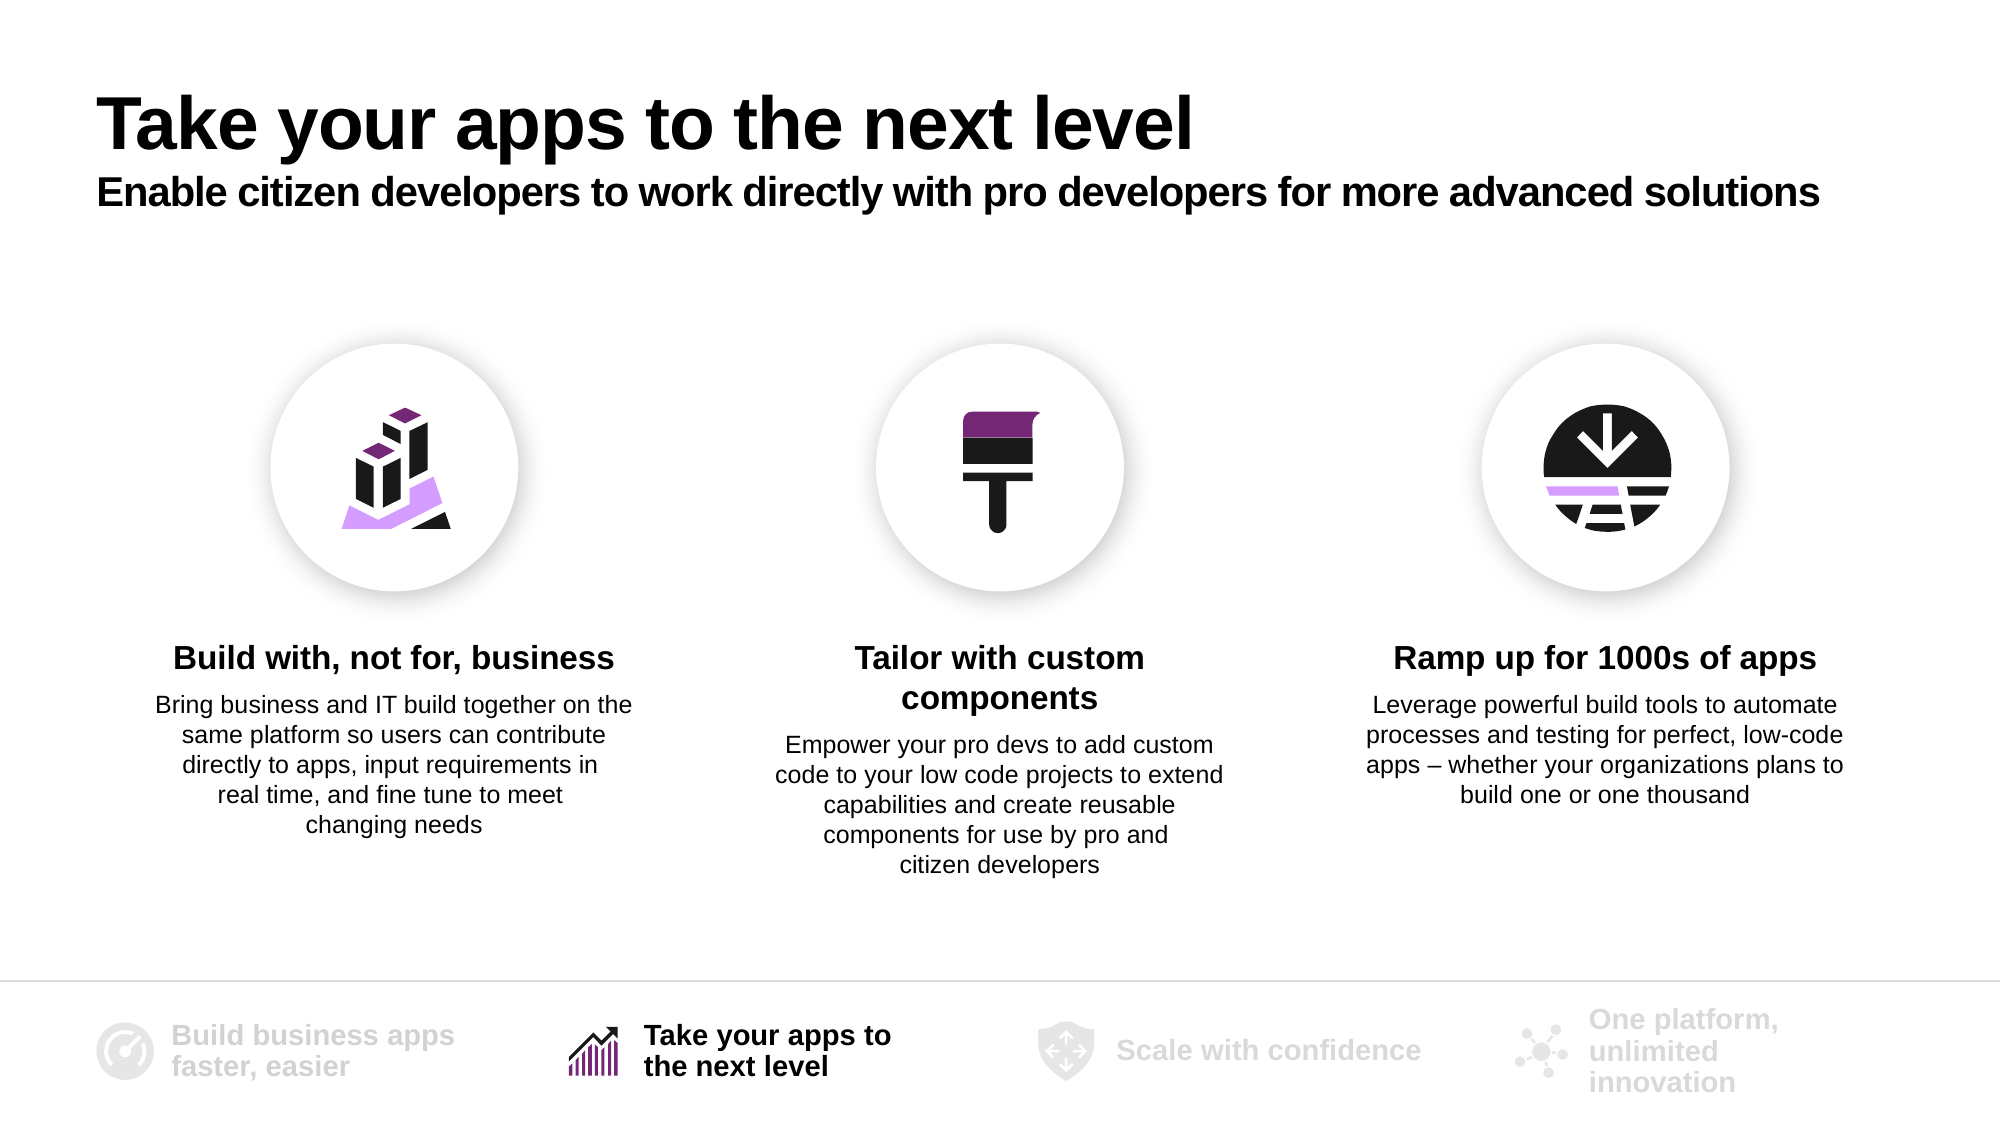

# Take your apps to the next level Enable citizen developers to work directly with pro developers for more advanced solutions

Build with, not for, business
Bring business and IT build together on the same platform so users can contribute directly to apps, input requirements in
real time, and fine tune to meet
changing needs

Tailor with custom components
Empower your pro devs to add custom code to your low code projects to extend capabilities and create reusable components for use by pro and
citizen developers

Ramp up for 1000s of apps
Leverage powerful build tools to automate processes and testing for perfect, low-code apps – whether your organizations plans to build one or one thousand
Scale with confidence
Build business apps faster, easier
Take your apps to the next level
One platform, unlimited innovation